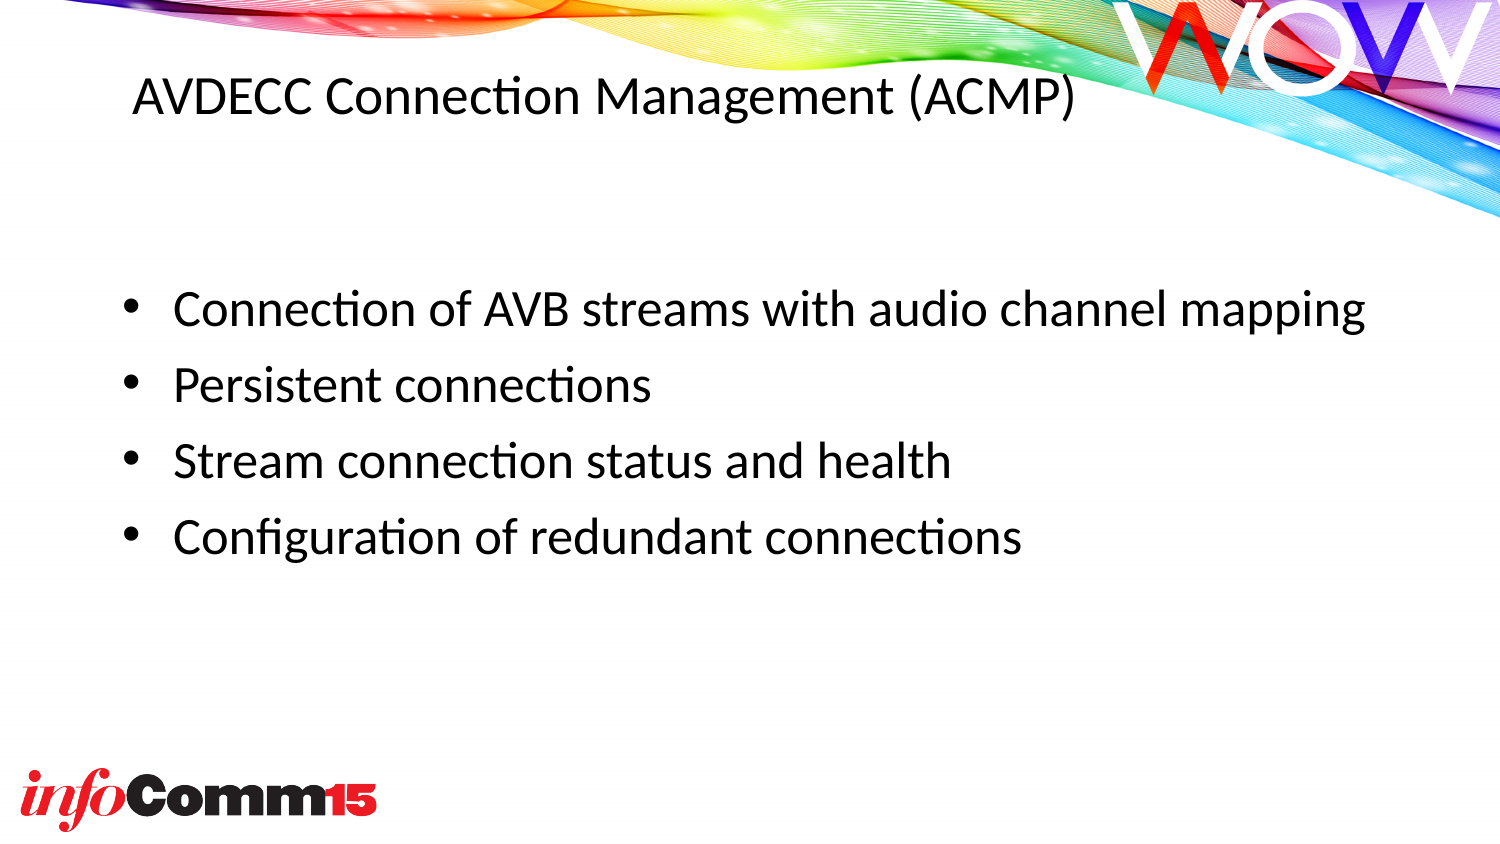

# AVDECC Connection Management (ACMP)

Connection of AVB streams with audio channel mapping
Persistent connections
Stream connection status and health
Configuration of redundant connections